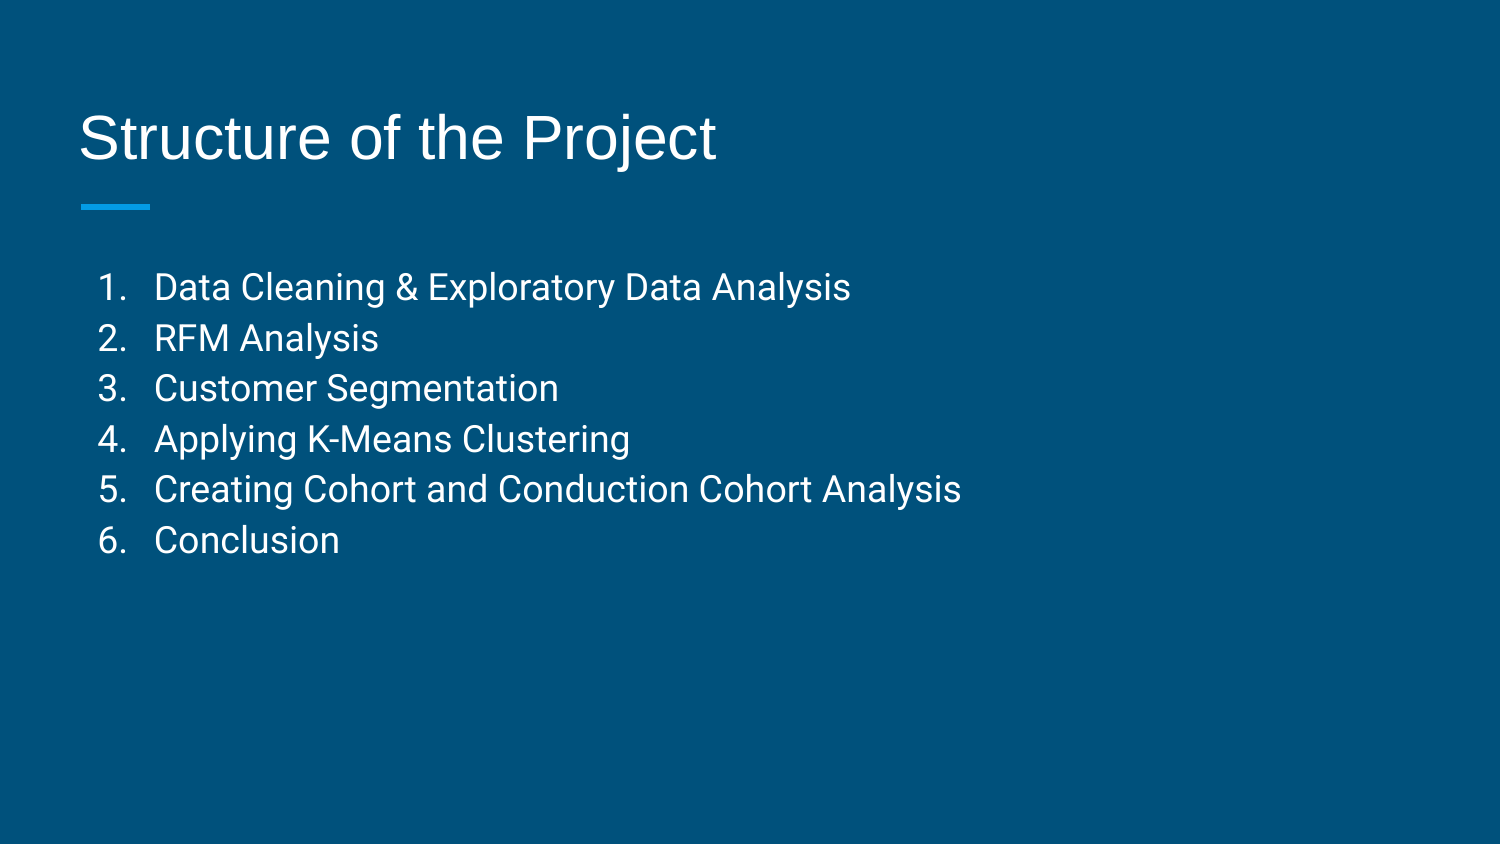

# Structure of the Project
Data Cleaning & Exploratory Data Analysis
RFM Analysis
Customer Segmentation
Applying K-Means Clustering
Creating Cohort and Conduction Cohort Analysis
Conclusion